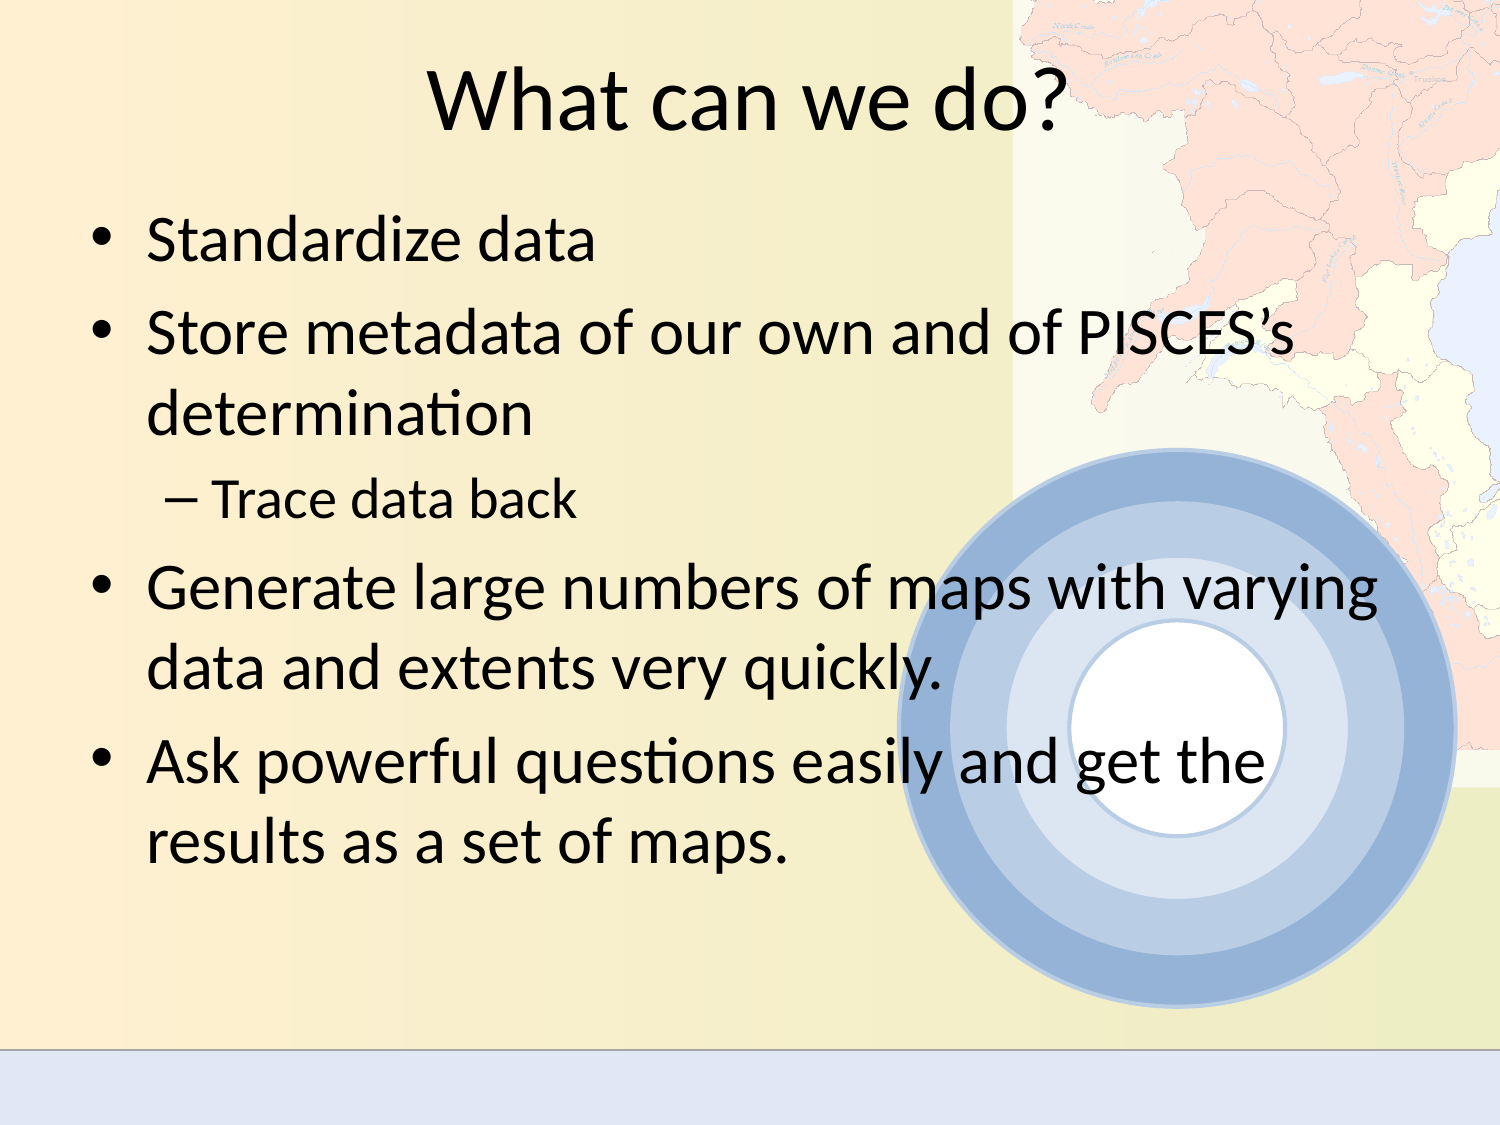

# What can we do?
Standardize data
Store metadata of our own and of PISCES’s determination
Trace data back
Generate large numbers of maps with varying data and extents very quickly.
Ask powerful questions easily and get the results as a set of maps.